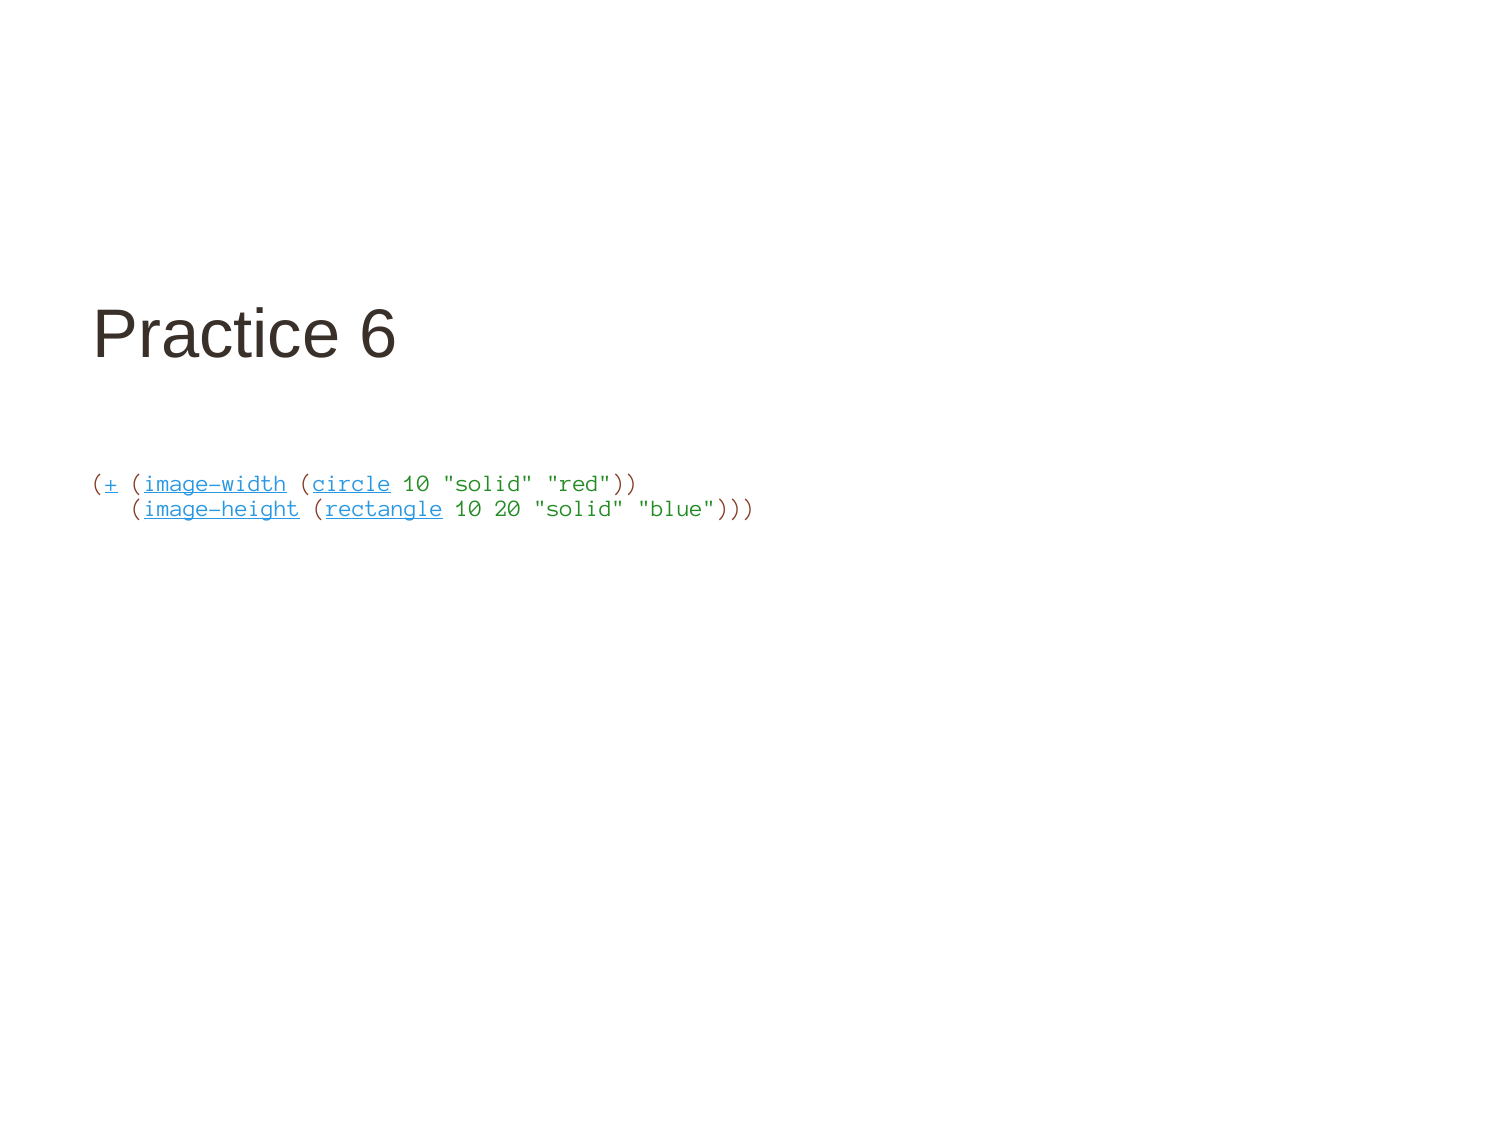

# Practice 6
(+ (image-width (circle 10 "solid" "red"))
   (image-height (rectangle 10 20 "solid" "blue")))